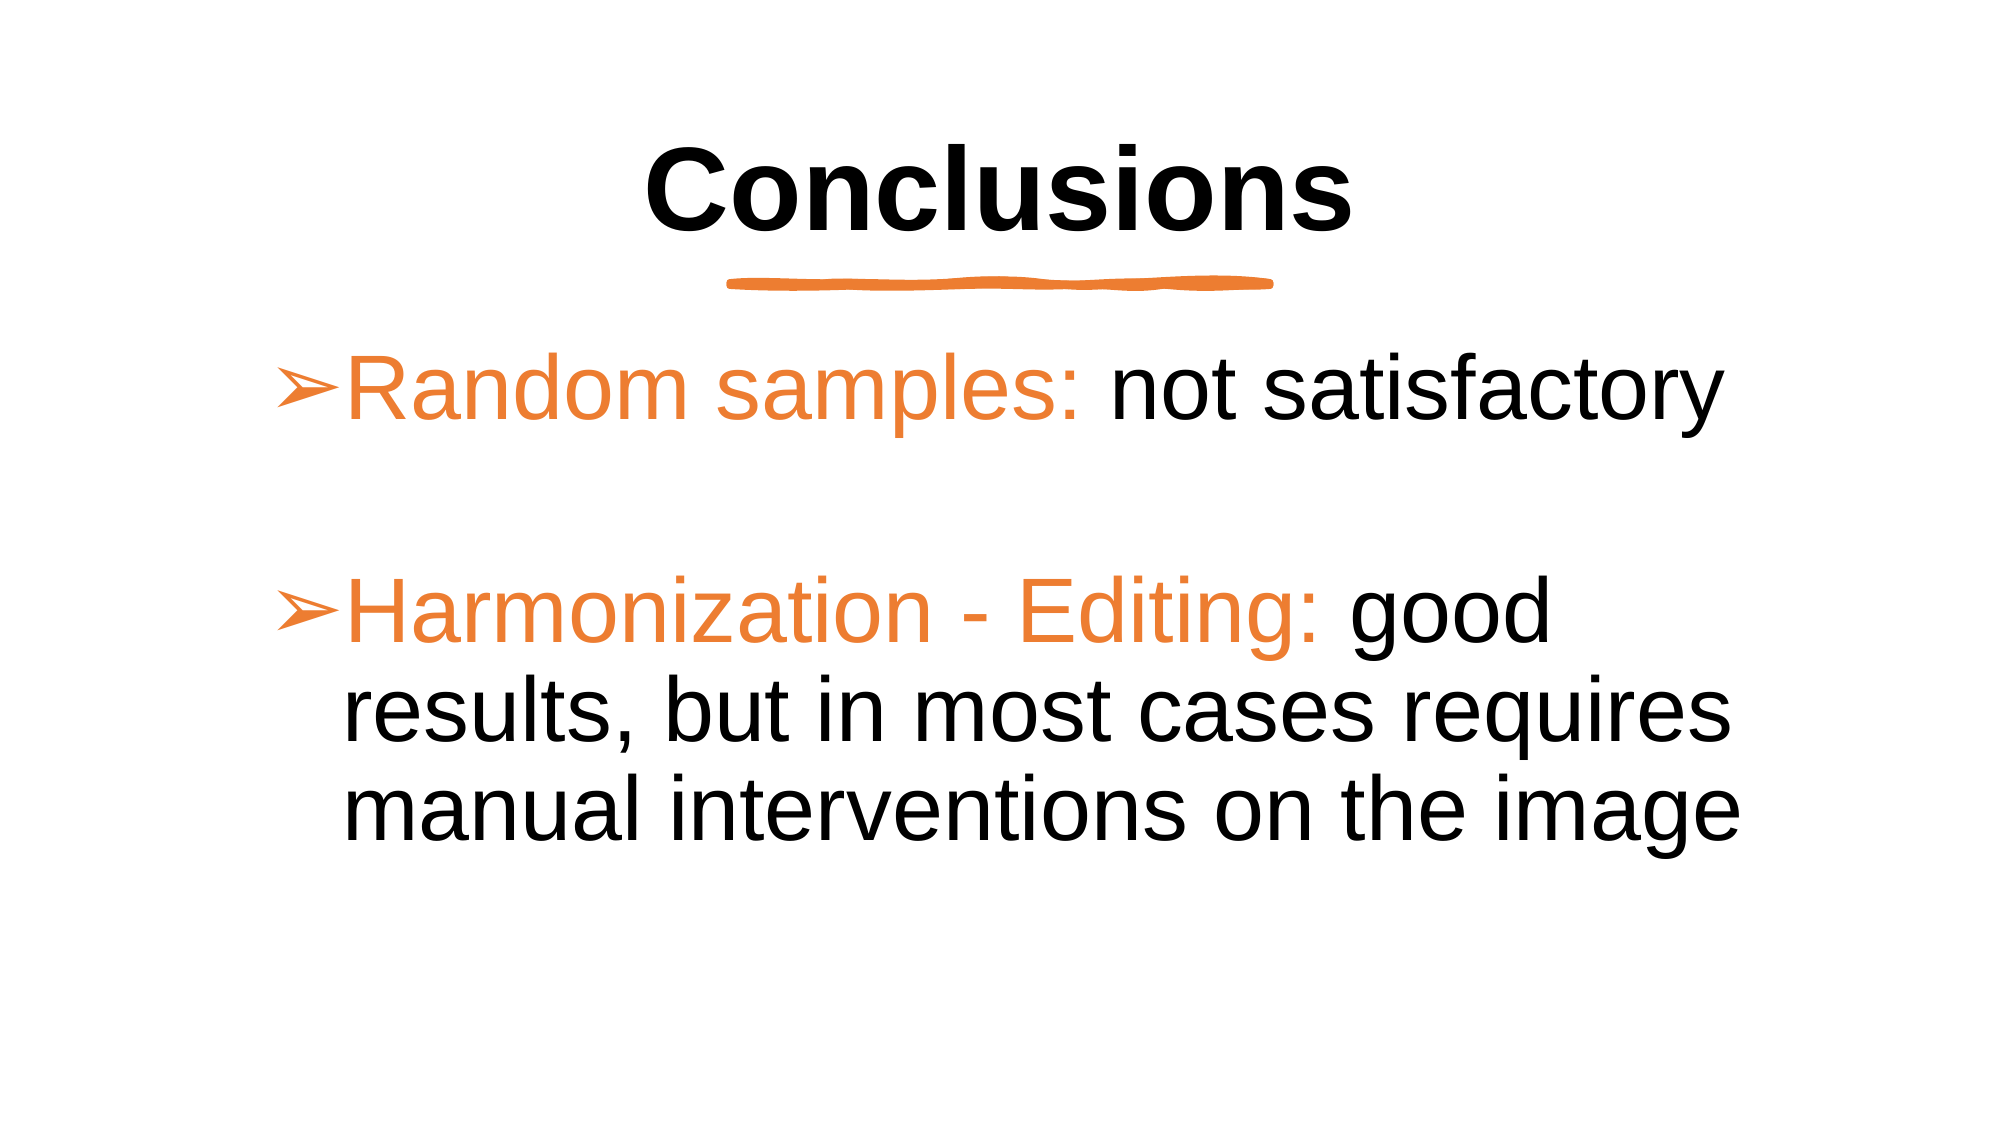

Conclusions

Random samples: not satisfactory

Harmonization - Editing: good results, but in most cases requires manual interventions on the image